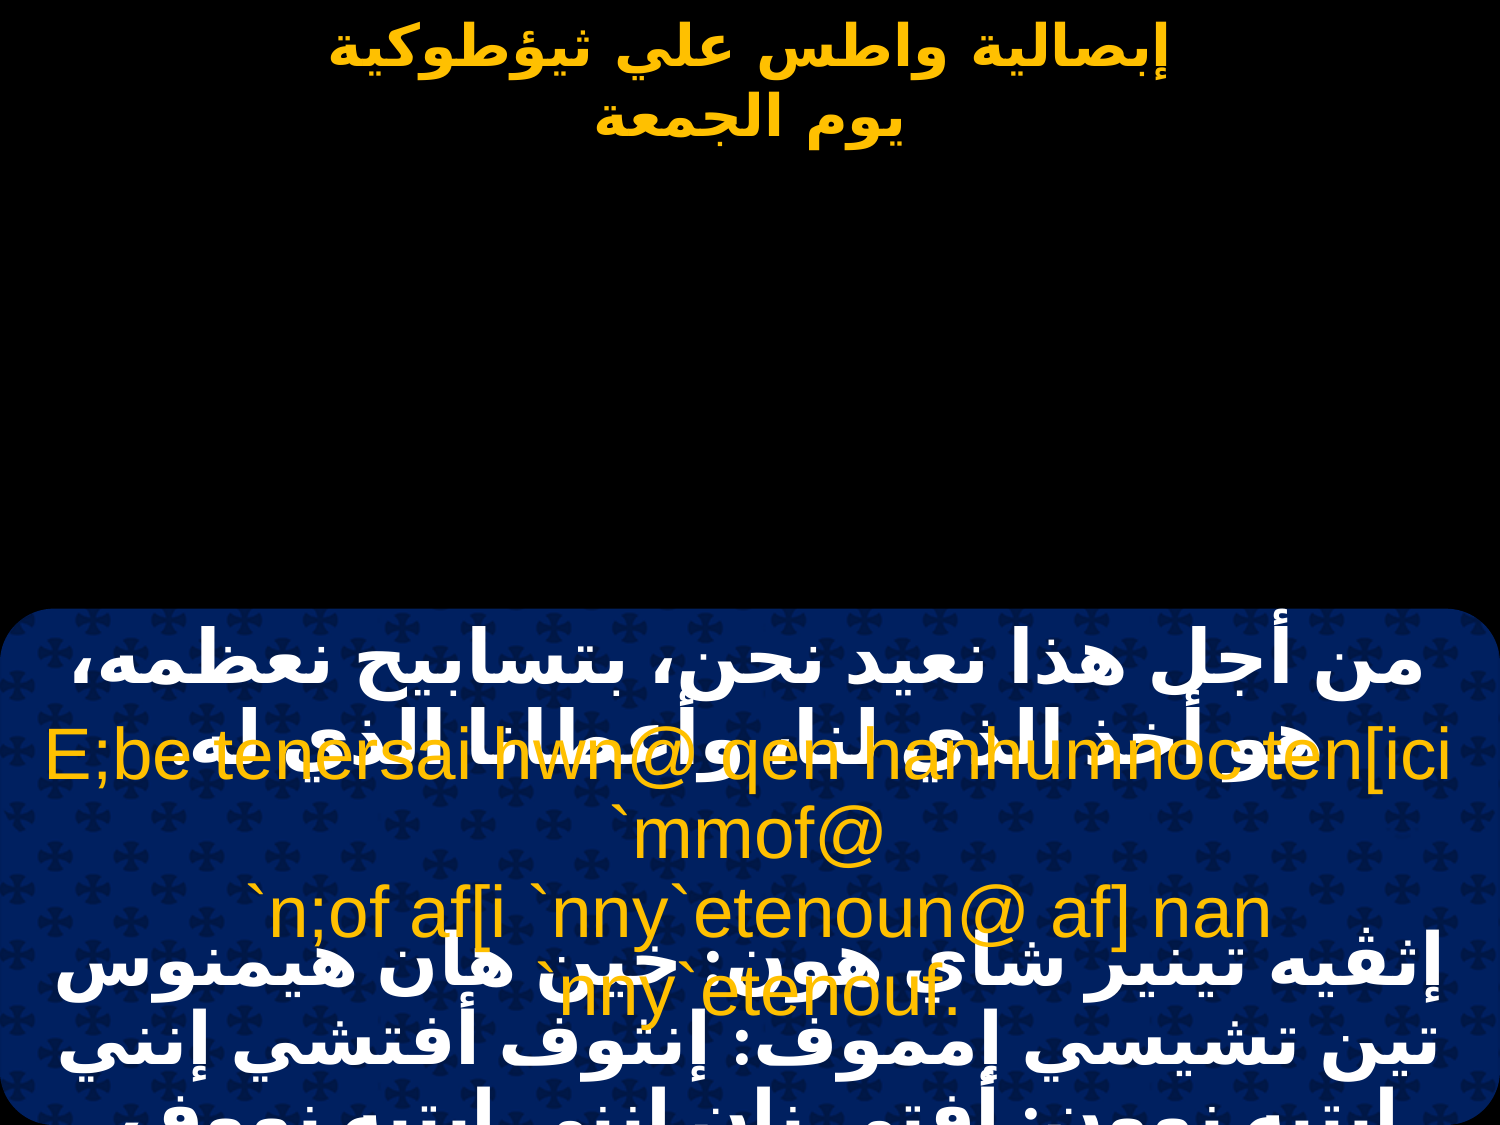

#
من أجل هذا نعيد نحن، بتسابيح نعظمه، هو أخذ الذي لنا، وأعطانا الذي له.
E;be tenersai hwn@ qen hanhumnoc ten[ici `mmof@
 `n;of af[i `nny`etenoun@ af] nan `nny`etenouf.
إثڤيه تينير شاي هون: خين هان هيمنوس تين تشيسي إمموف: إنثوف أفتشي إنني إيتيه نوون: أفتي نان إنني إيتيه نووف.